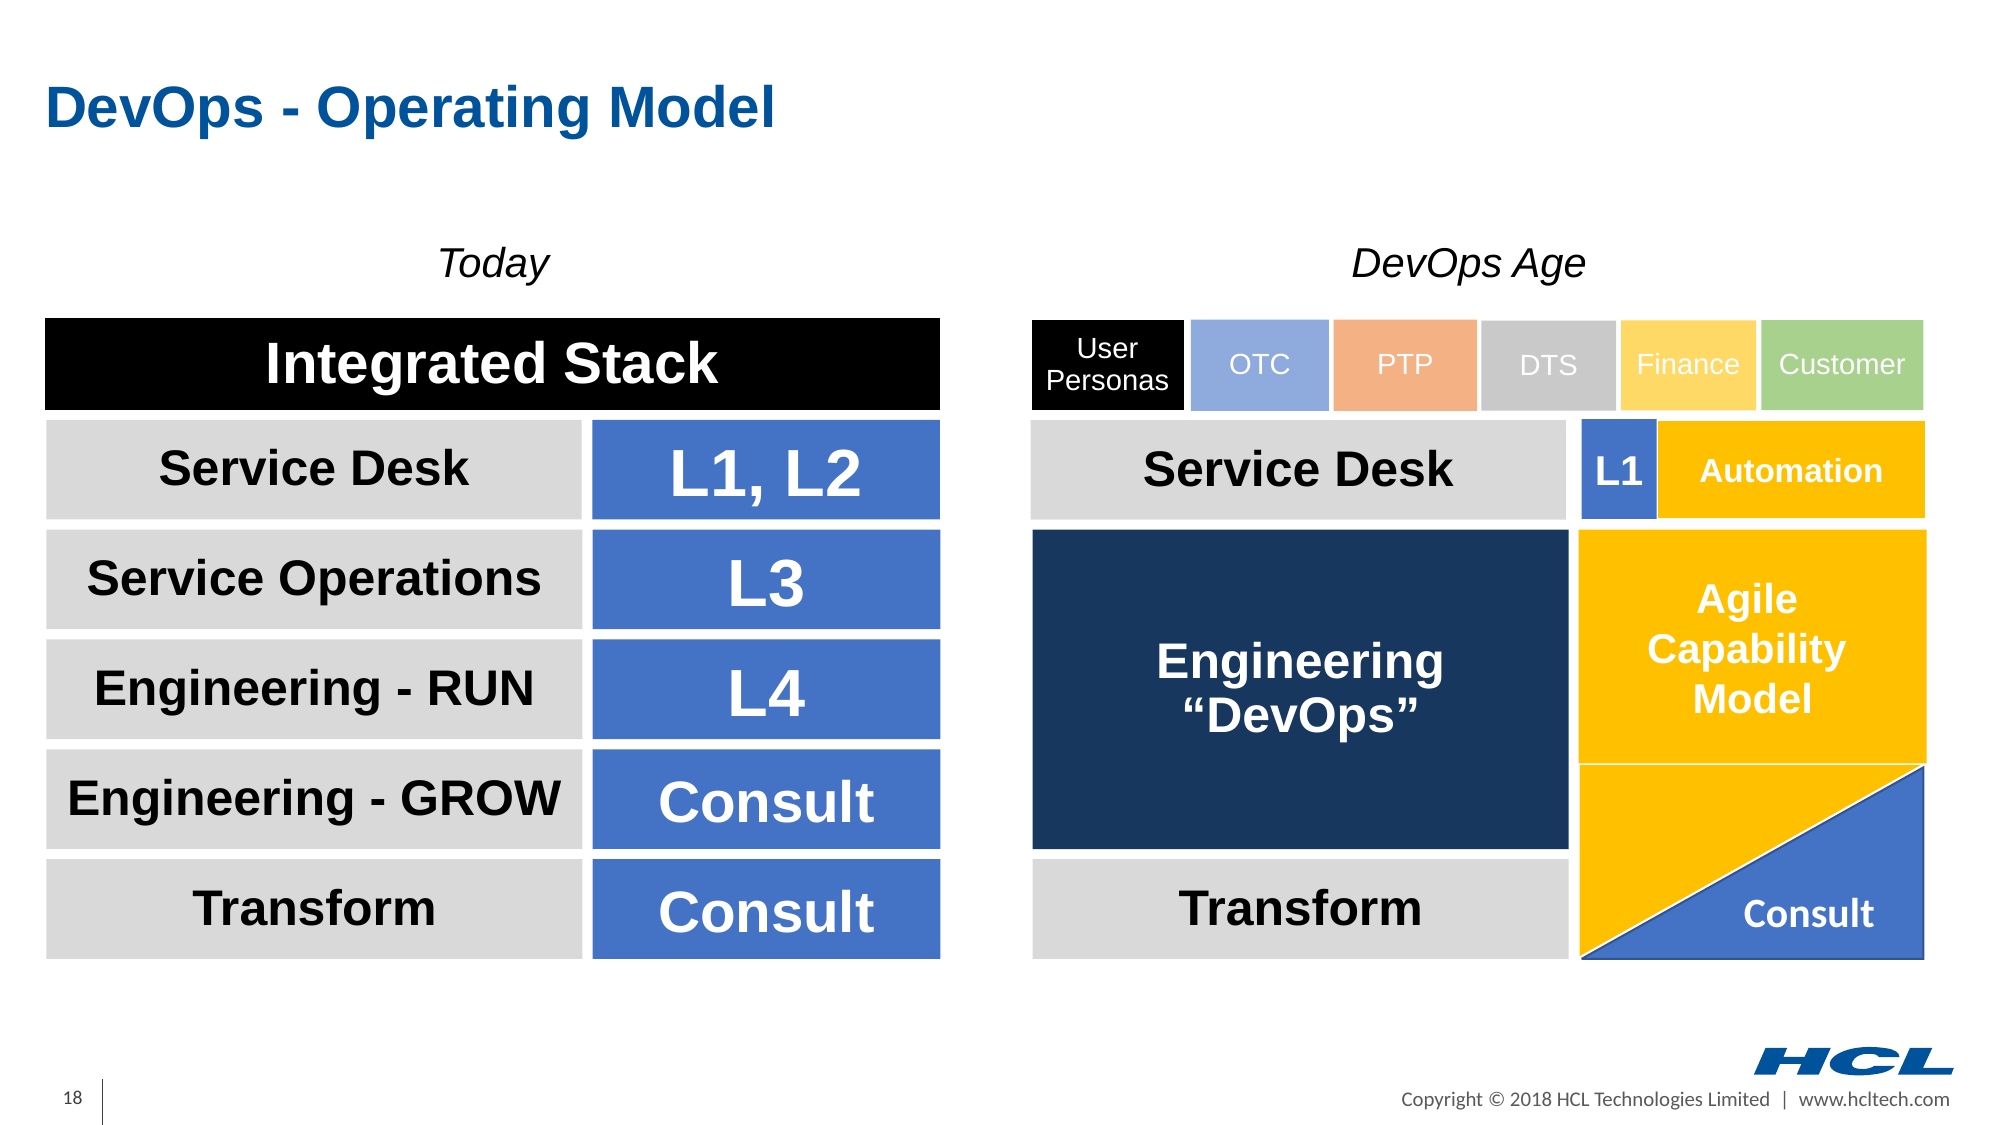

# DevOps - Operating Model
Today
DevOps Age
Integrated Stack
OTC
PTP
Customer
Finance
User Personas
DTS
L1
Service Desk
L1, L2
Automation
Service Desk
Service Operations
L3
Engineering “DevOps”
Agile
Capability
Model

Engineering - RUN
L4
Engineering - GROW
Consult
Consult
Transform
Consult
Transform